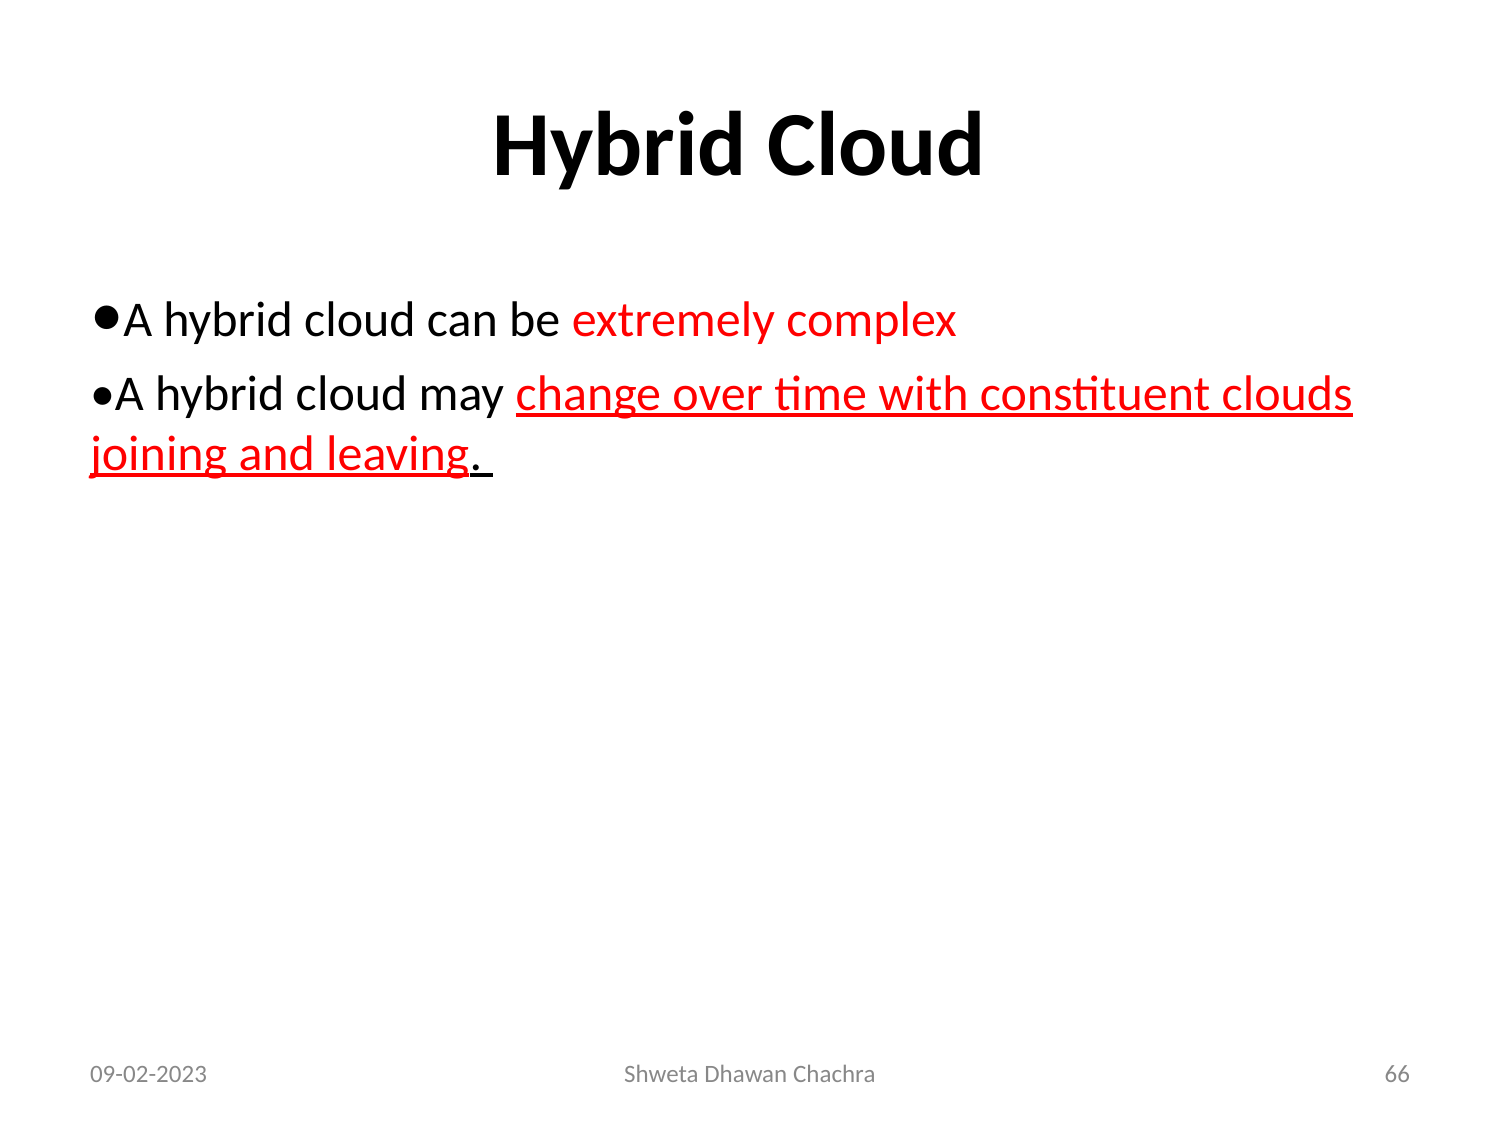

# Hybrid Cloud
•A hybrid cloud can be extremely complex
•A hybrid cloud may change over time with constituent clouds joining and leaving.

09-02-2023
Shweta Dhawan Chachra
66